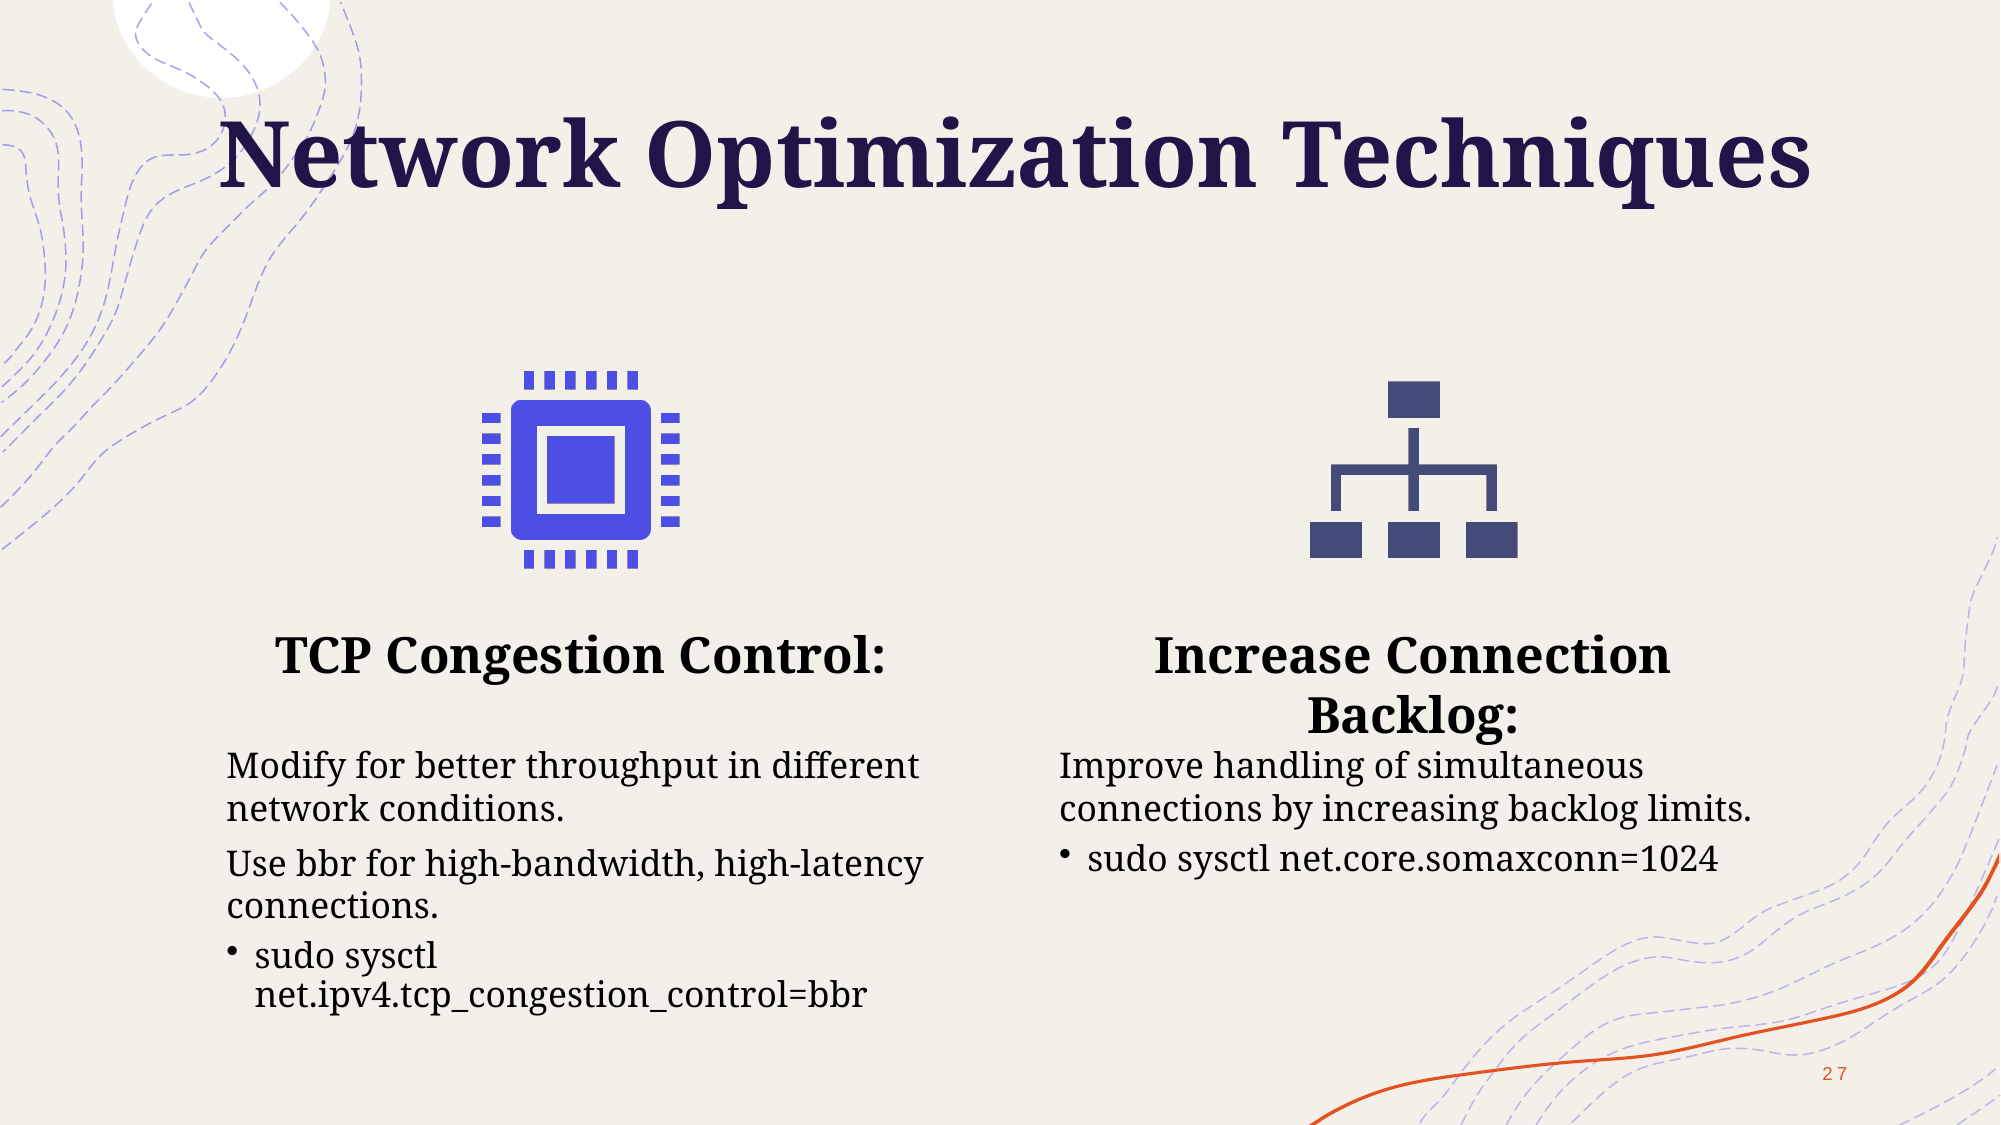

# Network Optimization Techniques
TCP Congestion Control:
Modify for better throughput in different network conditions.
Use bbr for high-bandwidth, high-latency connections.
sudo sysctl net.ipv4.tcp_congestion_control=bbr
Increase Connection Backlog:
Improve handling of simultaneous connections by increasing backlog limits.
sudo sysctl net.core.somaxconn=1024

27